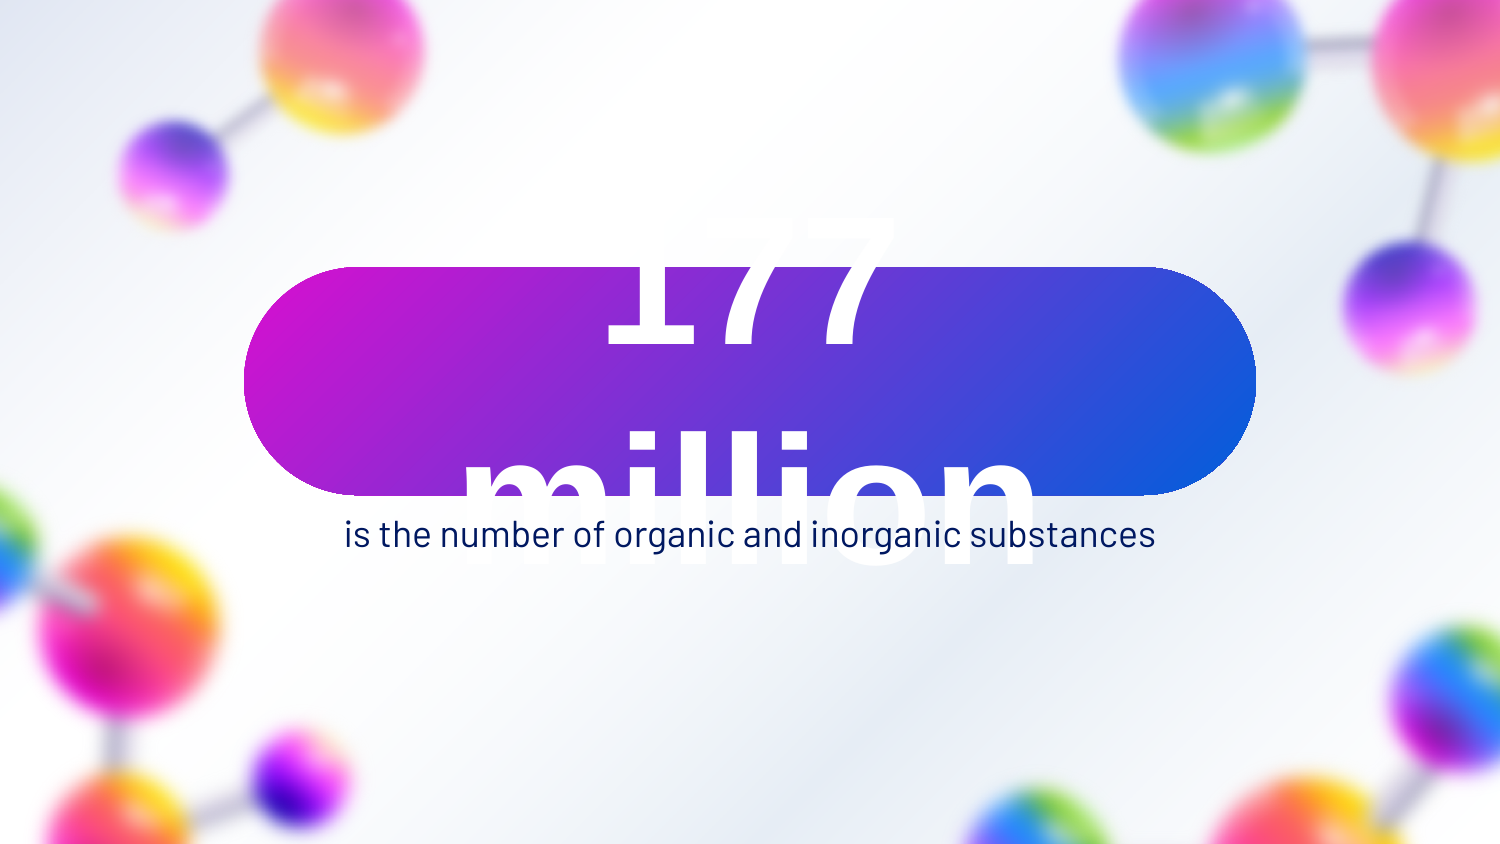

# 177 million
is the number of organic and inorganic substances